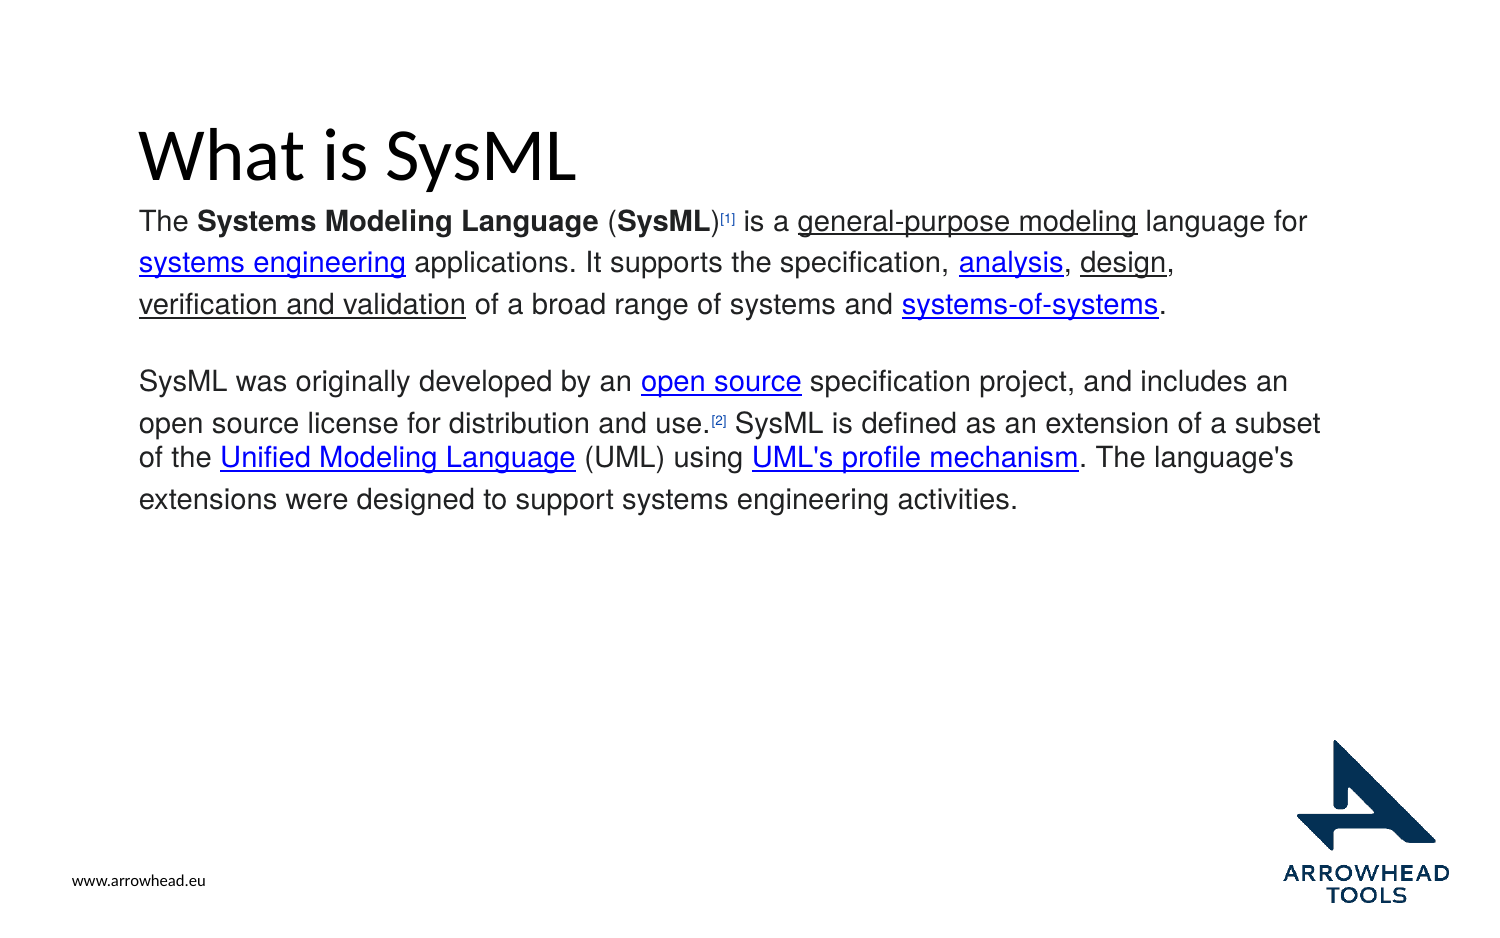

# What is SysML
The Systems Modeling Language (SysML)[1] is a general-purpose modeling language for systems engineering applications. It supports the specification, analysis, design, verification and validation of a broad range of systems and systems-of-systems.

SysML was originally developed by an open source specification project, and includes an open source license for distribution and use.[2] SysML is defined as an extension of a subset of the Unified Modeling Language (UML) using UML's profile mechanism. The language's extensions were designed to support systems engineering activities.